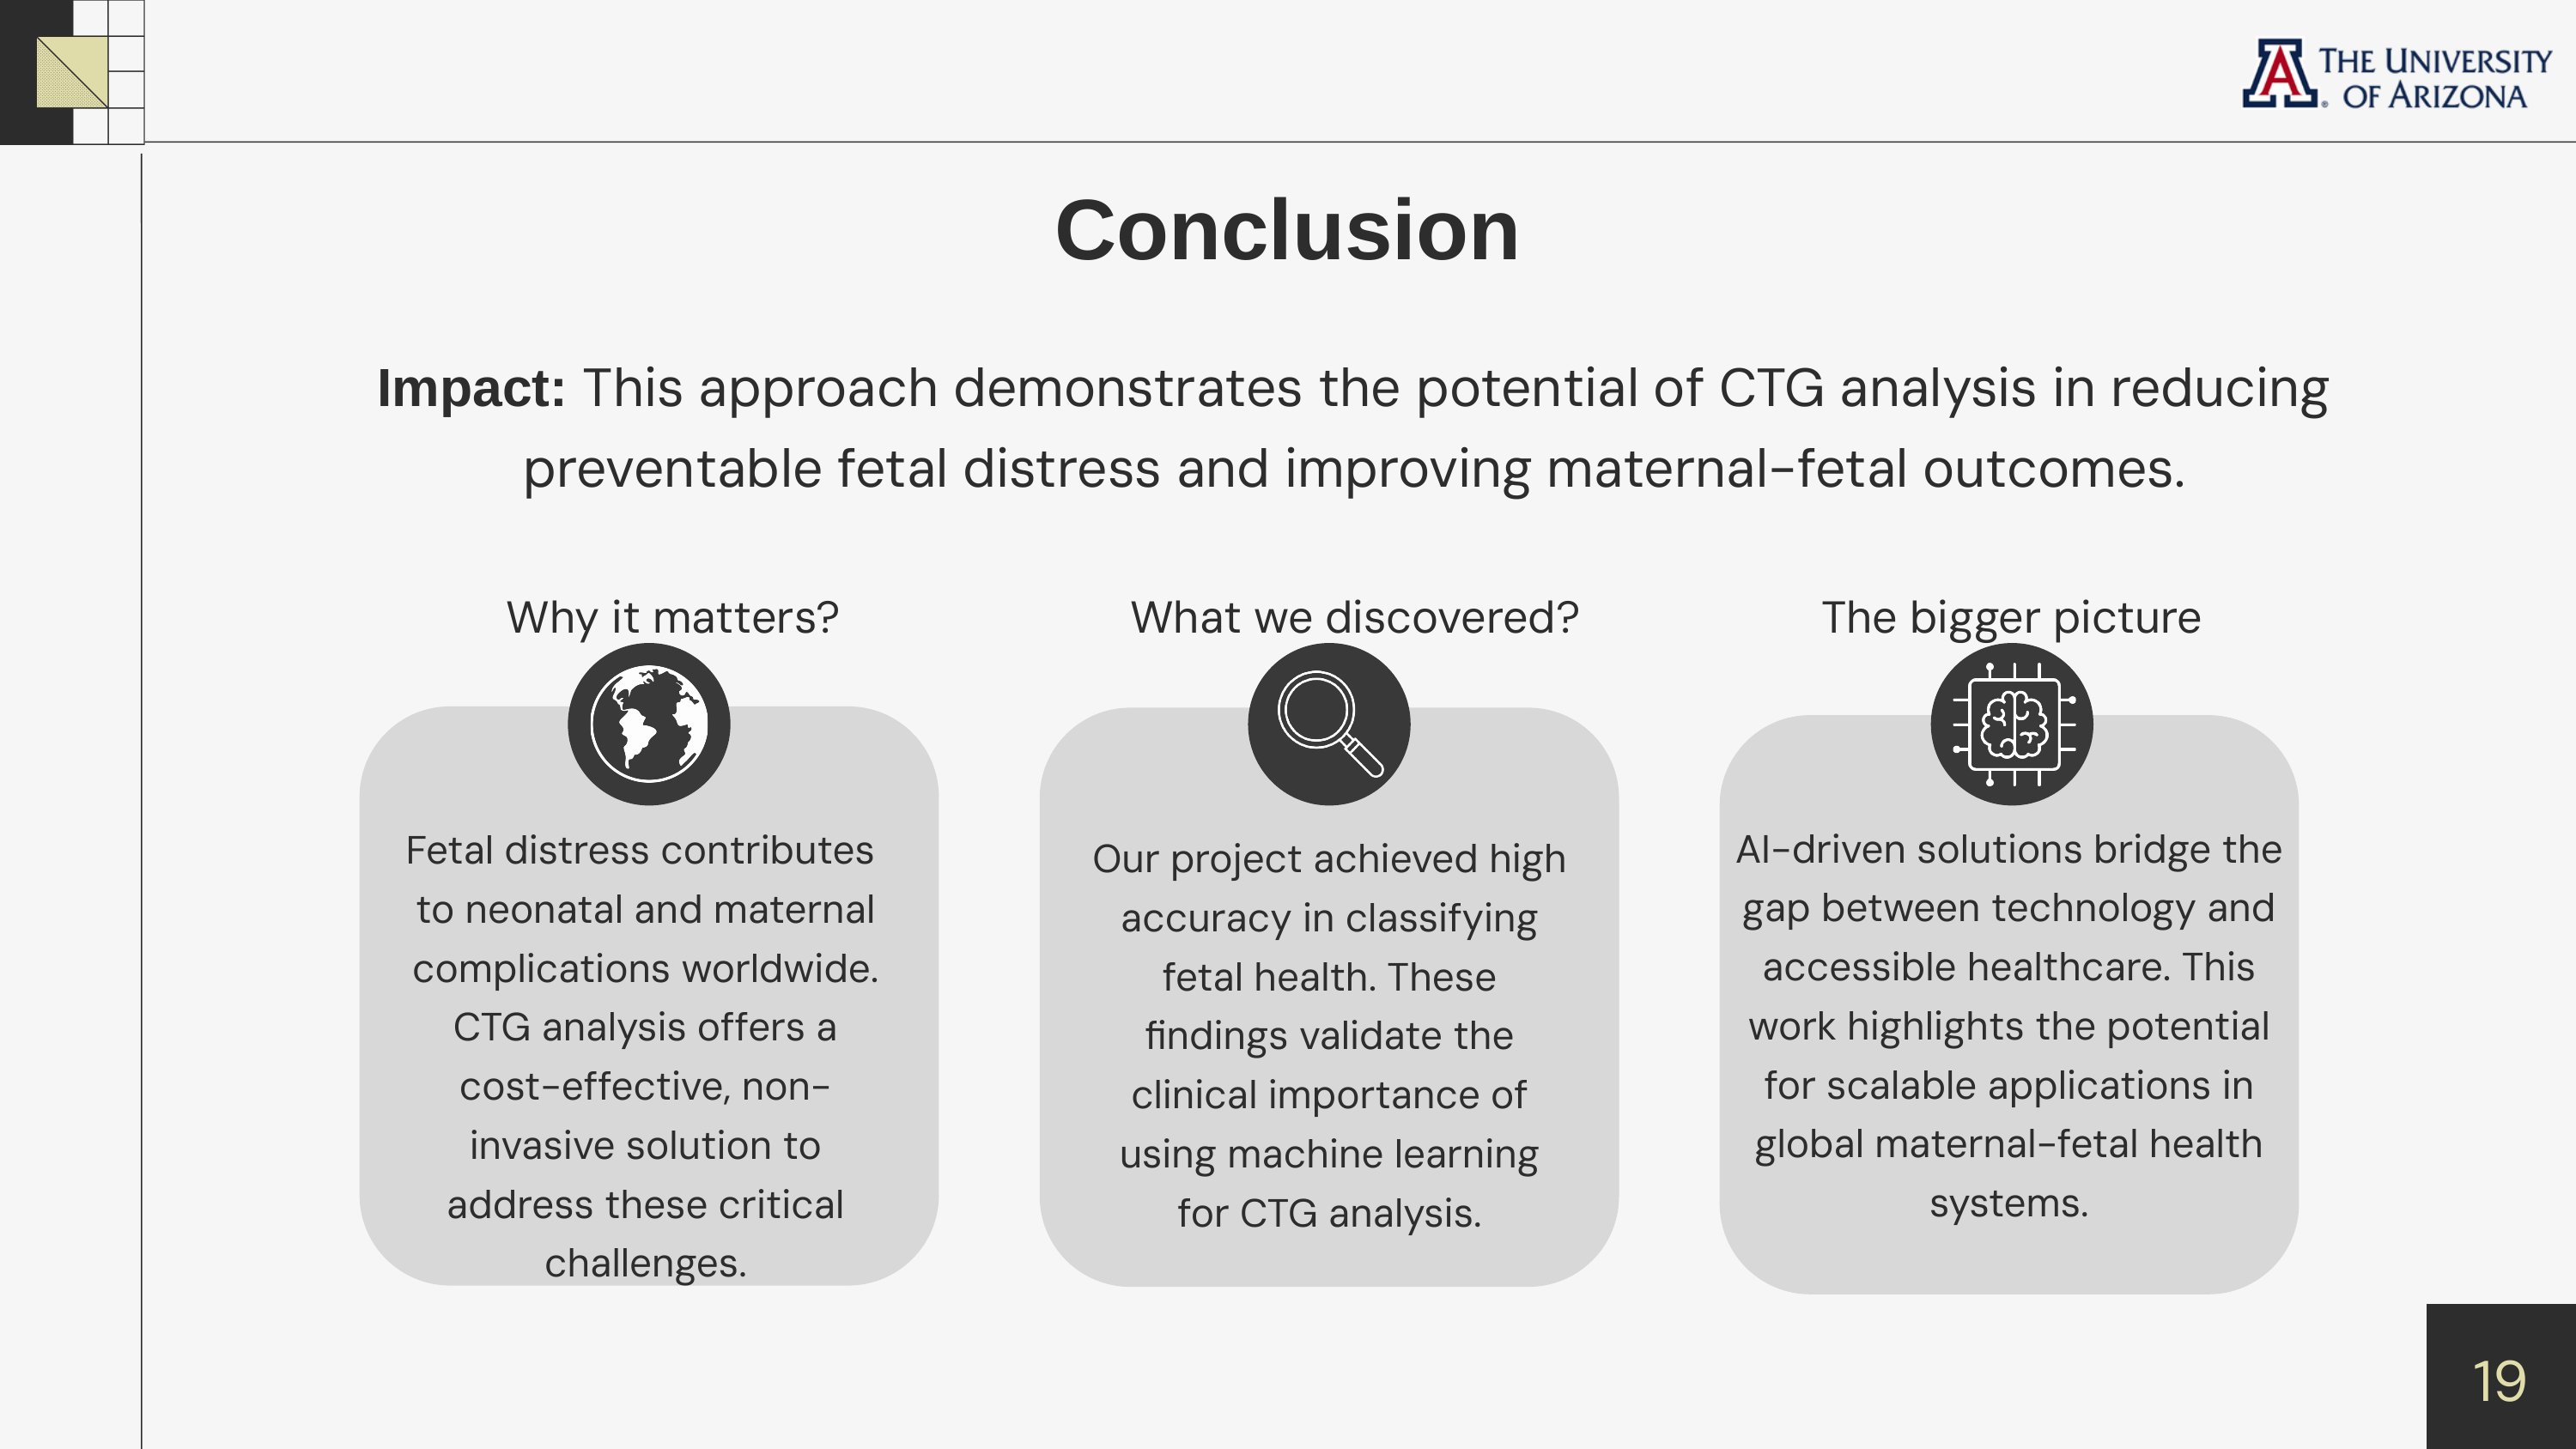

Conclusion
Impact: This approach demonstrates the potential of CTG analysis in reducing preventable fetal distress and improving maternal-fetal outcomes.
Why it matters?
What we discovered?
The bigger picture

AI-driven solutions bridge the gap between technology and accessible healthcare. This work highlights the potential for scalable applications in global maternal-fetal health systems.
Fetal distress contributes  to neonatal and maternal complications worldwide. CTG analysis offers a cost-effective, non-invasive solution to address these critical challenges.
Our project achieved high accuracy in classifying fetal health. These findings validate the clinical importance of using machine learning for CTG analysis.

19